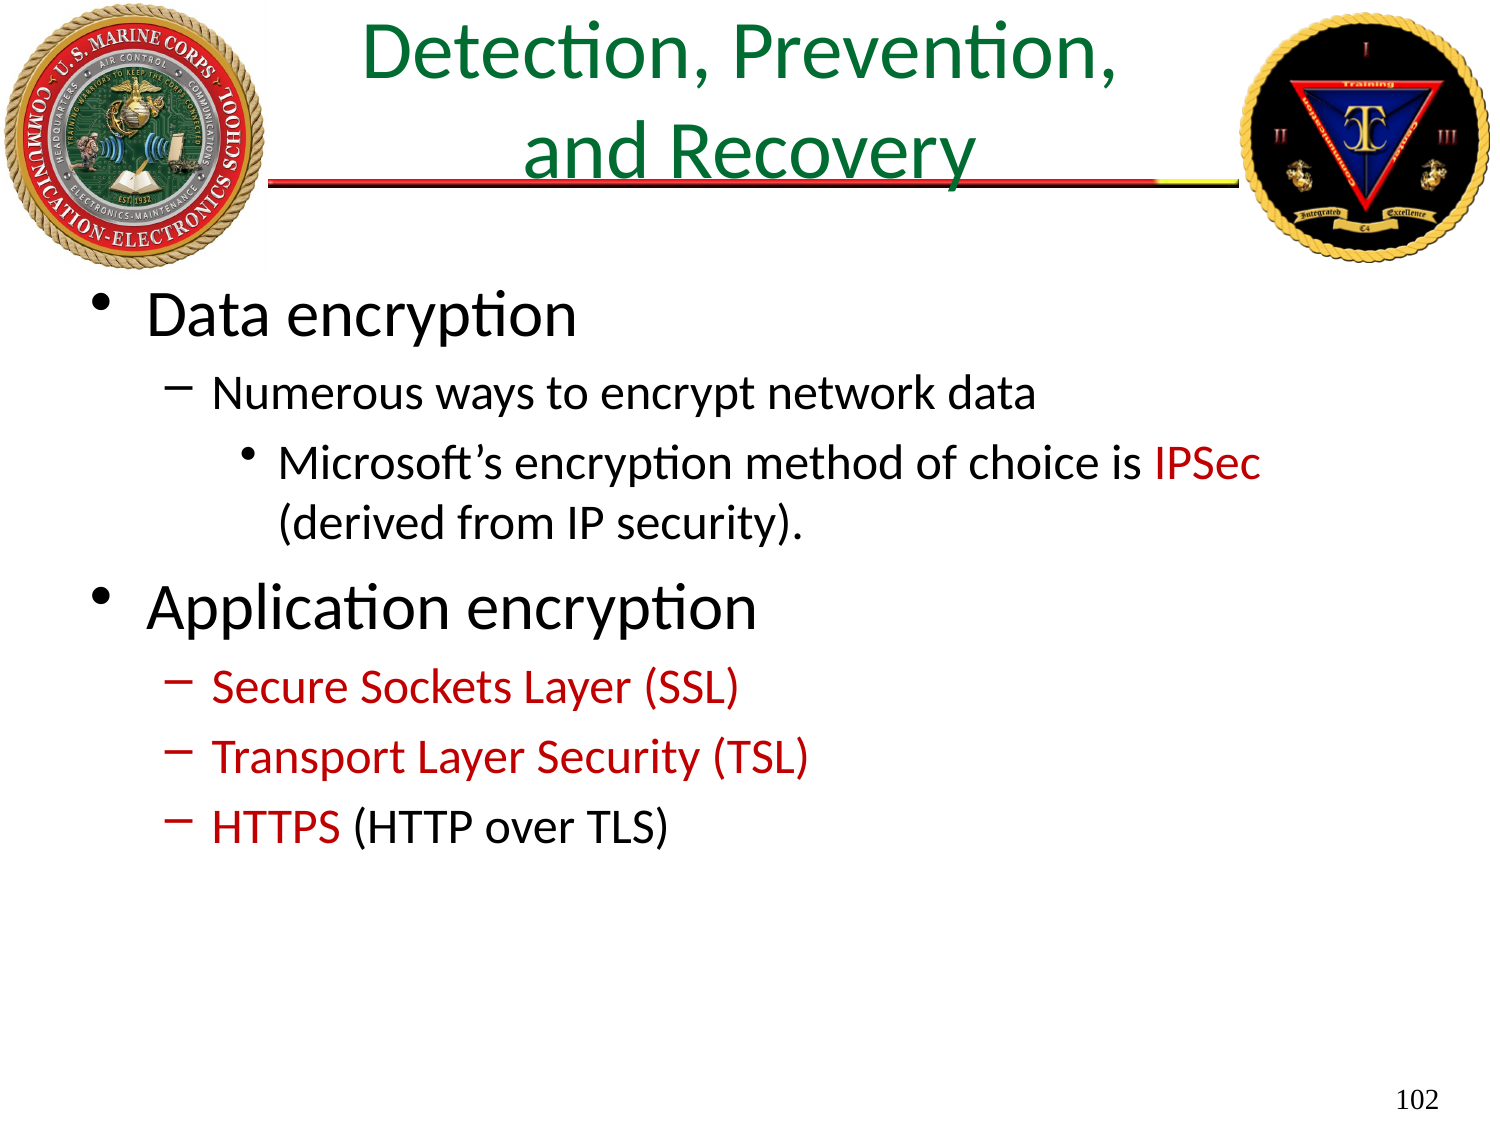

# Detection, Prevention, and Recovery
Data encryption
Numerous ways to encrypt network data
Microsoft’s encryption method of choice is IPSec (derived from IP security).
Application encryption
Secure Sockets Layer (SSL)
Transport Layer Security (TSL)
HTTPS (HTTP over TLS)